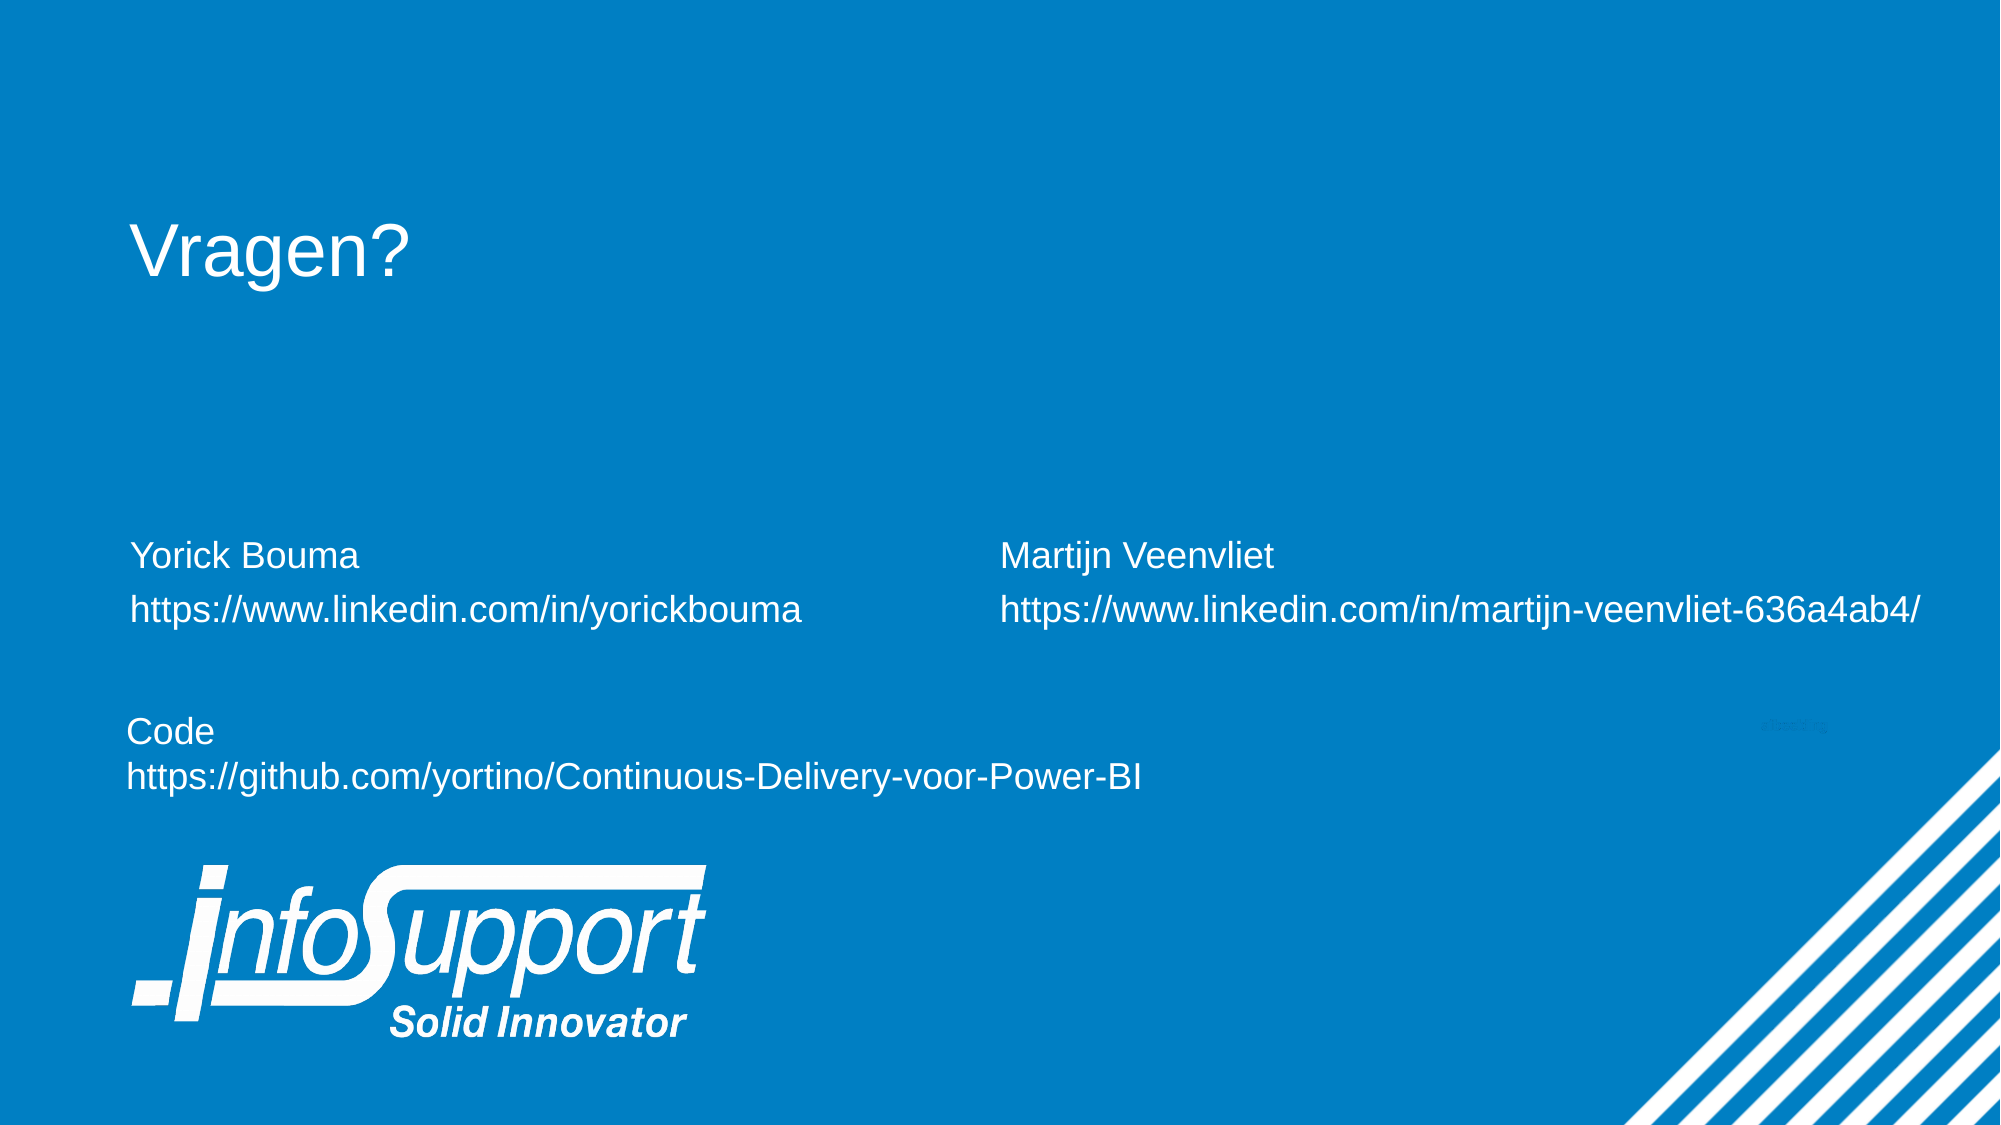

Vragen?
Yorick Bouma
https://www.linkedin.com/in/yorickbouma
Martijn Veenvliet
https://www.linkedin.com/in/martijn-veenvliet-636a4ab4/
Code
https://github.com/yortino/Continuous-Delivery-voor-Power-BI